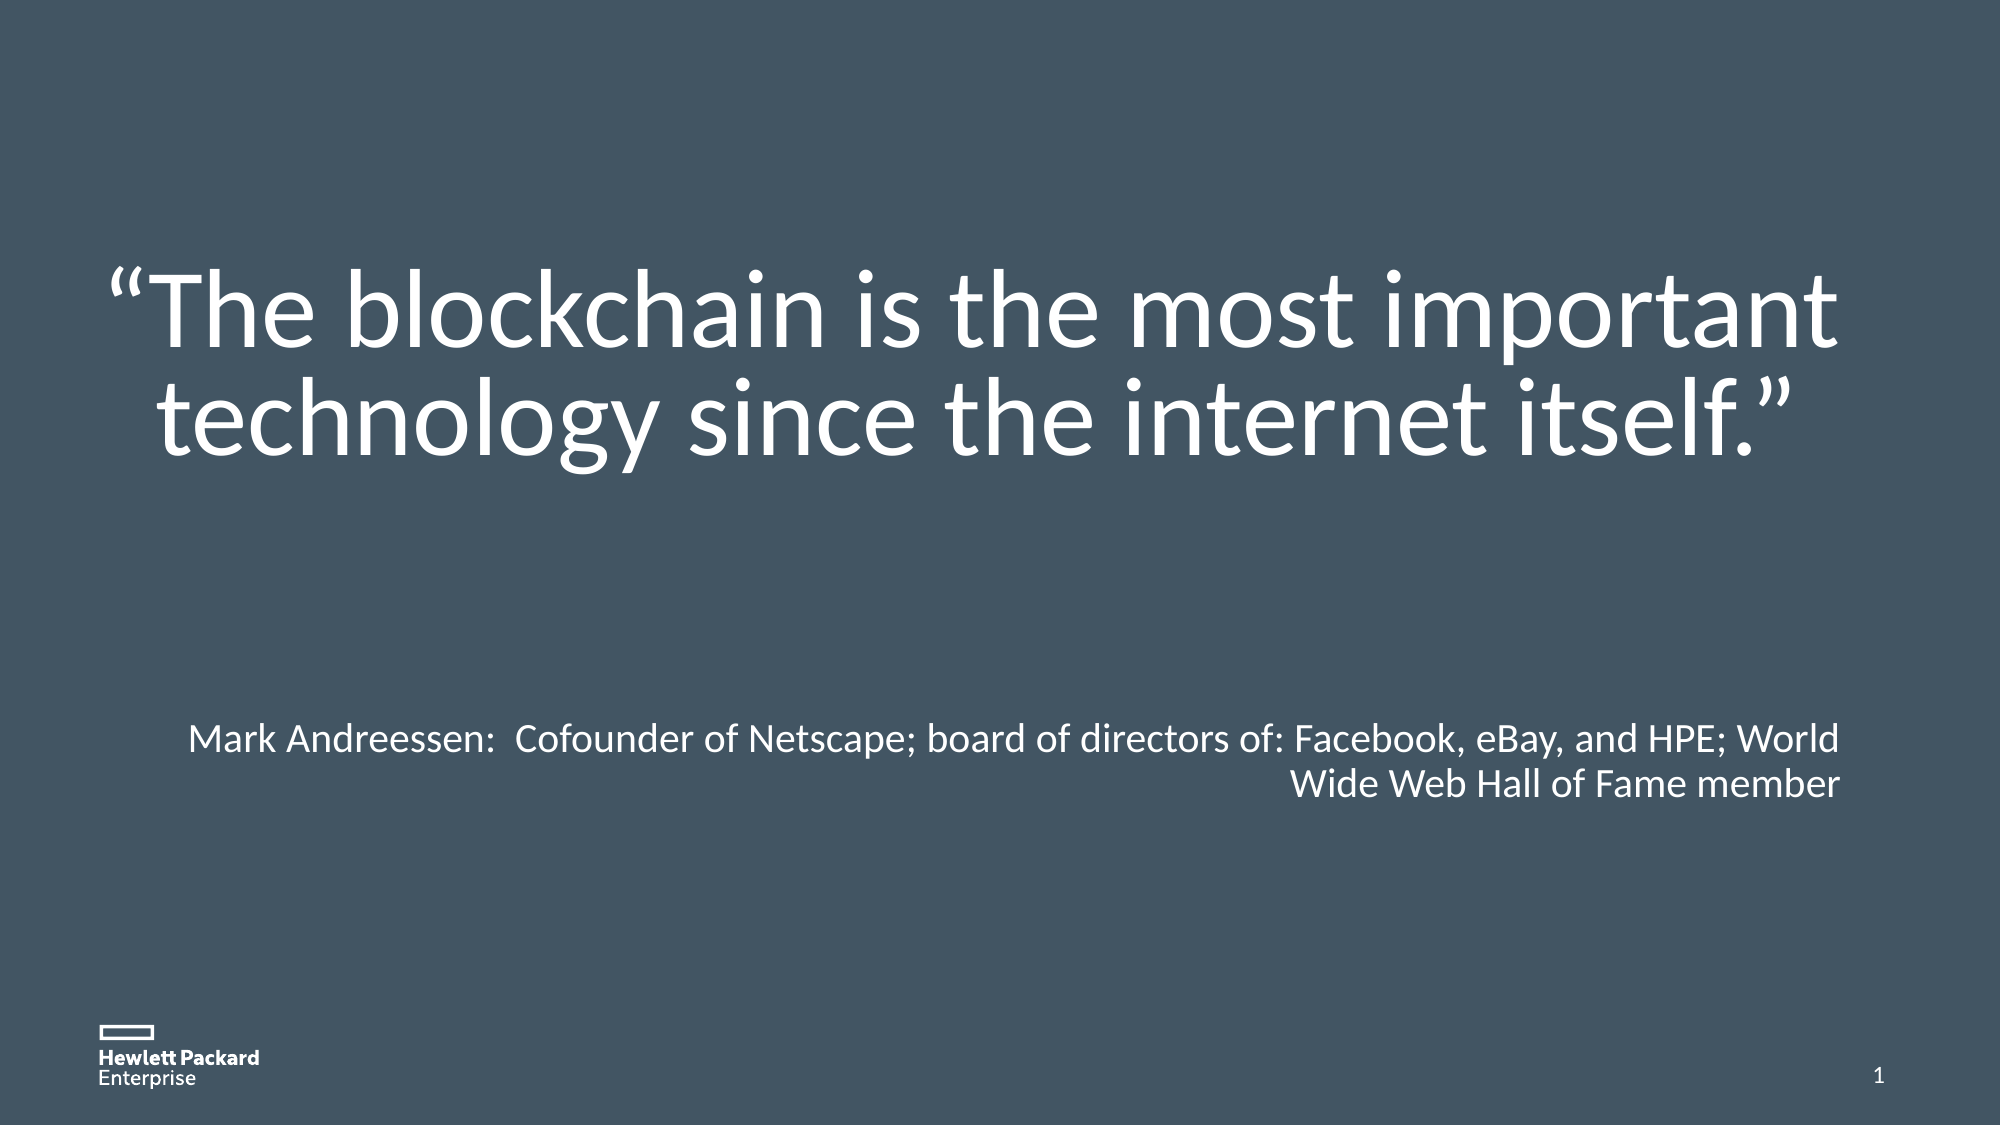

# “The blockchain is the most important technology since the internet itself.”
Mark Andreessen:  Cofounder of Netscape; board of directors of: Facebook, eBay, and HPE; World Wide Web Hall of Fame member
1